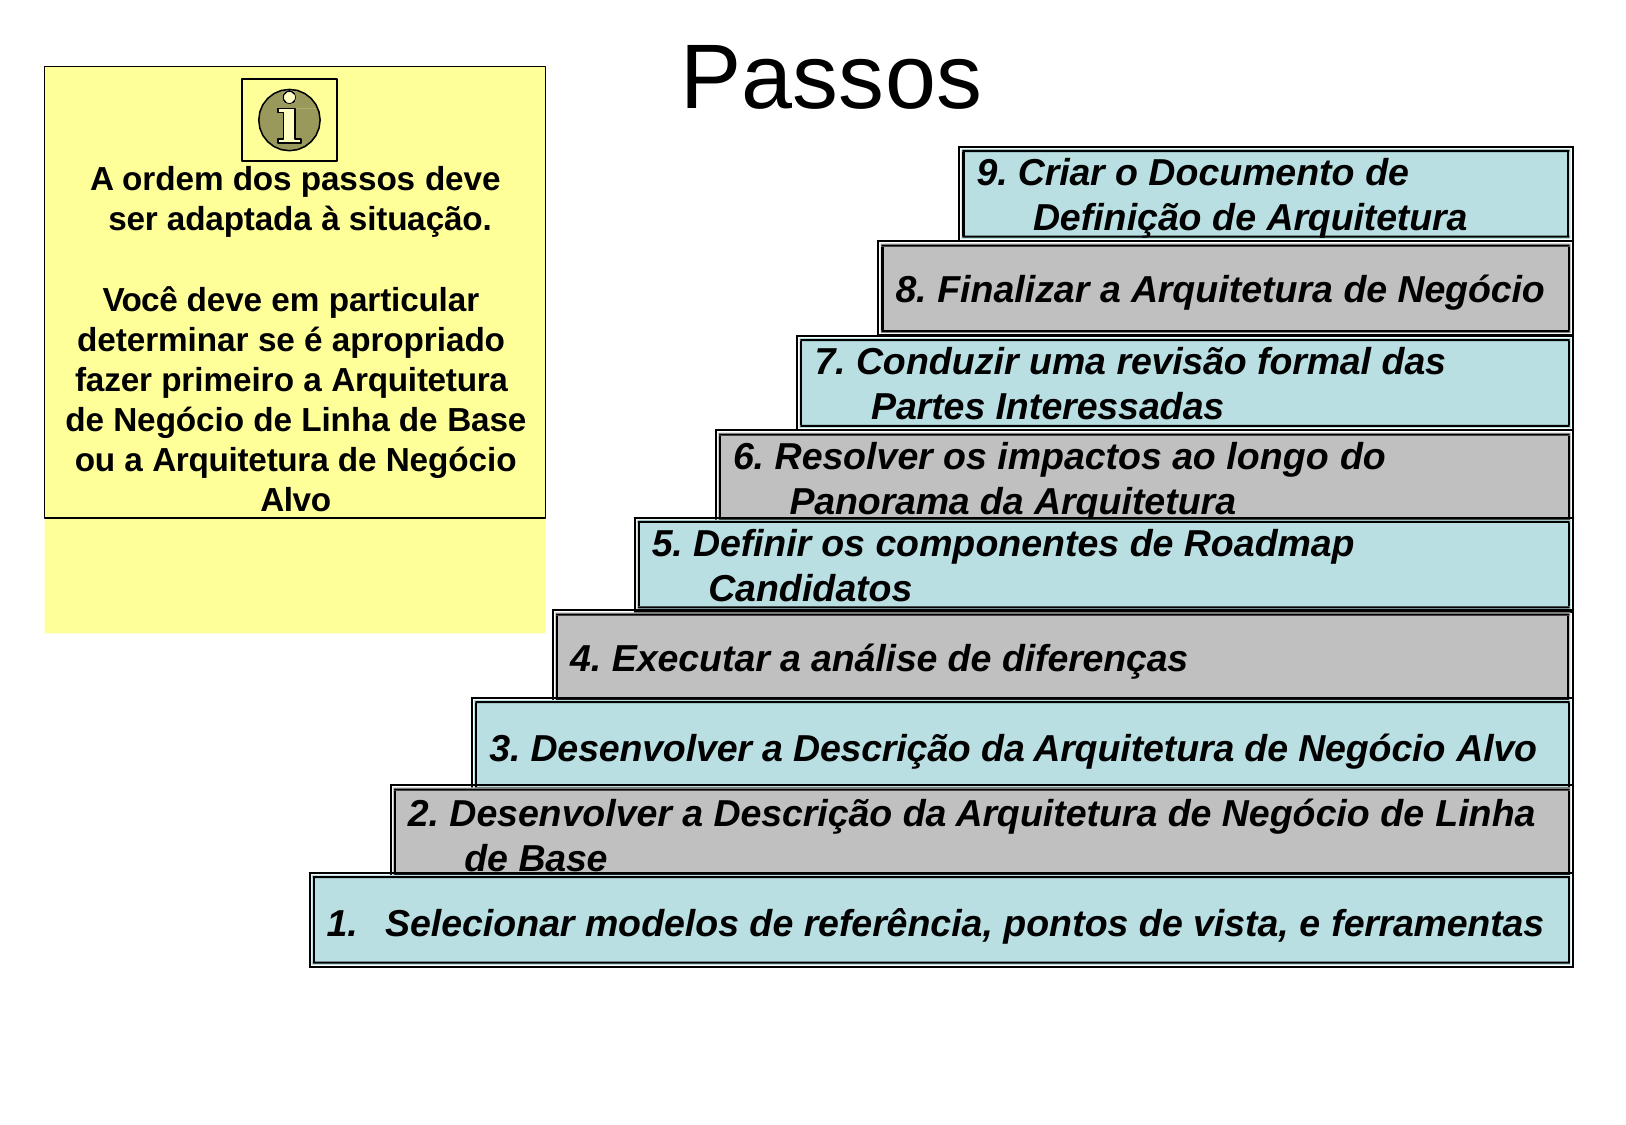

# Passos

A ordem dos passos deve  ser adaptada à situação.

Você deve em particular  determinar se é apropriado  fazer primeiro a Arquitetura  de Negócio de Linha de Base  ou a Arquitetura de Negócio  Alvo

9. Criar o Documento de
Definição de Arquitetura

8. Finalizar a Arquitetura de Negócio

7. Conduzir uma revisão formal das
Partes Interessadas

6. Resolver os impactos ao longo do
Panorama da Arquitetura

5. Definir os componentes de Roadmap
Candidatos

4. Executar a análise de diferenças

3. Desenvolver a Descrição da Arquitetura de Negócio Alvo
2. Desenvolver a Descrição da Arquitetura de Negócio de Linha
de Base
1.	Selecionar modelos de referência, pontos de vista, e ferramentas